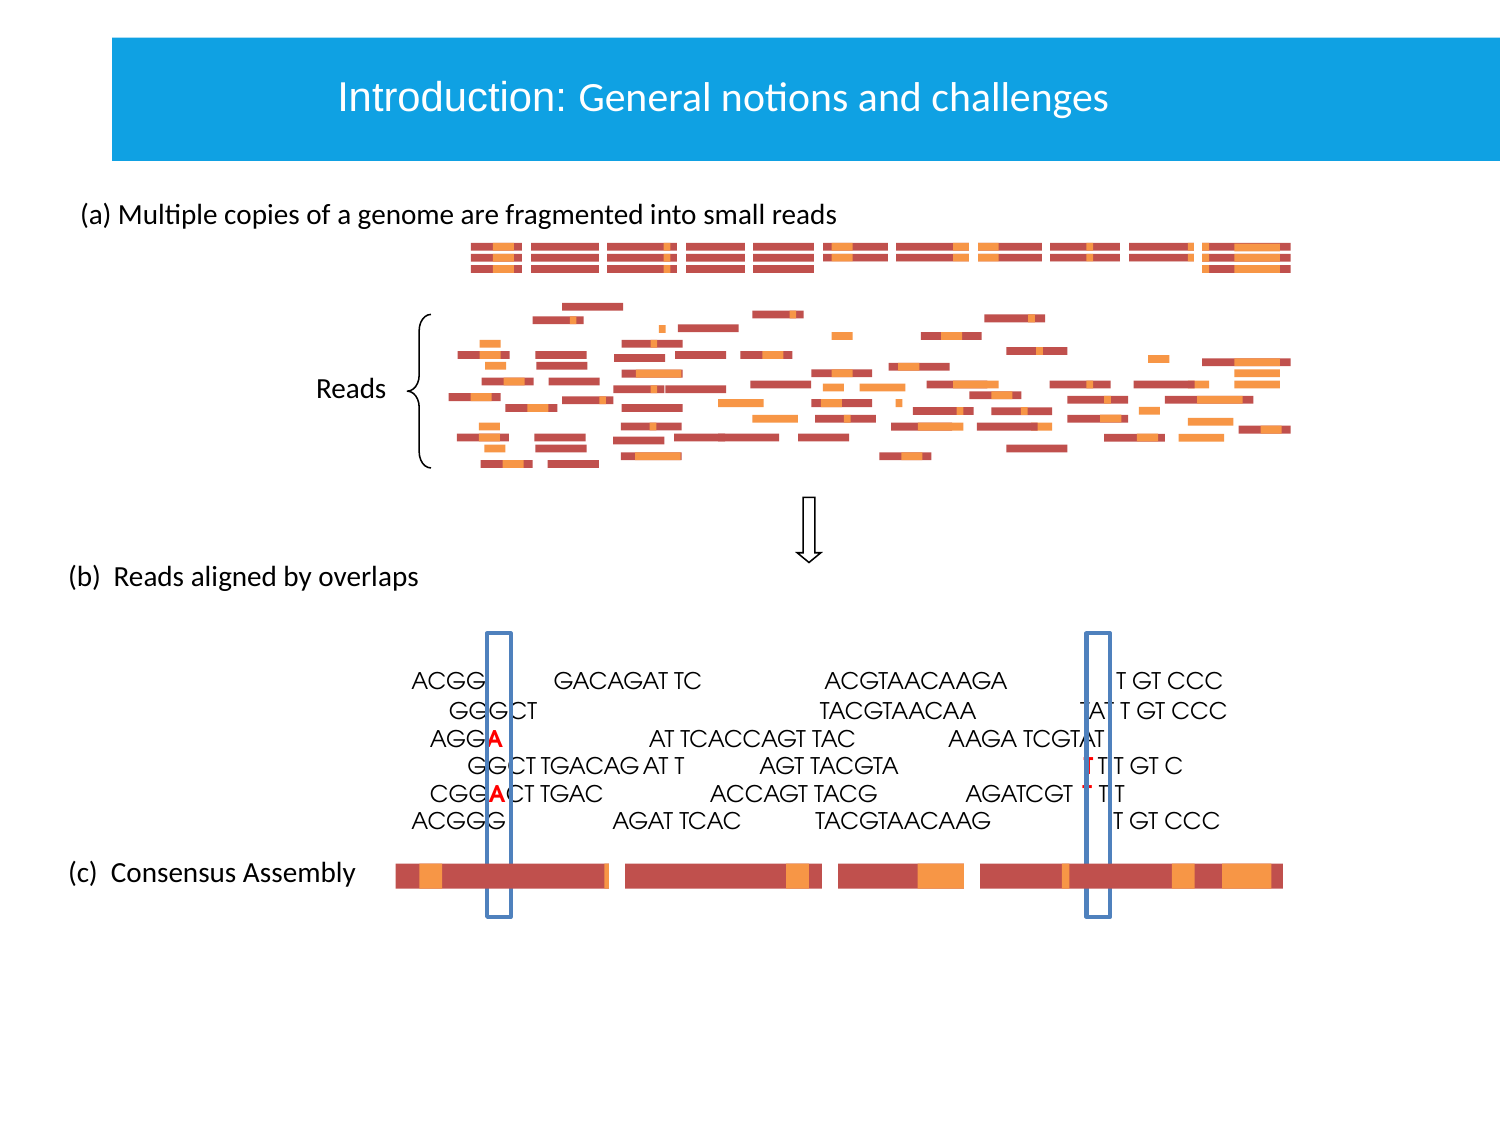

Introduction: General notions and challenges

(a) Multiple copies of a genome are fragmented into small reads

Reads

(b)  Reads aligned by overlaps

  ACGG           GACAGAT TC                    ACGTAACAAGA                 T GT CCC
        GGGCT 		                   TACGTAACAA                 TAT T GT CCC
     AGGA	                AT TCACCAGT TAC               AAGA TCGTAT
           GGCT TGACAG AT T            AGT TACGTA                              T T T GT C
     CGGACT TGAC                 ACCAGT TACG              AGATCGT  T T T
  ACGGG                 AGAT TCAC            TACGTAACAAG                    T GT CCC

  ACGGGCT TGAC AGAT TCACCAG T TACGTAACAAGA  TCGT T T T G T CCC

(c)  Consensus Assembly